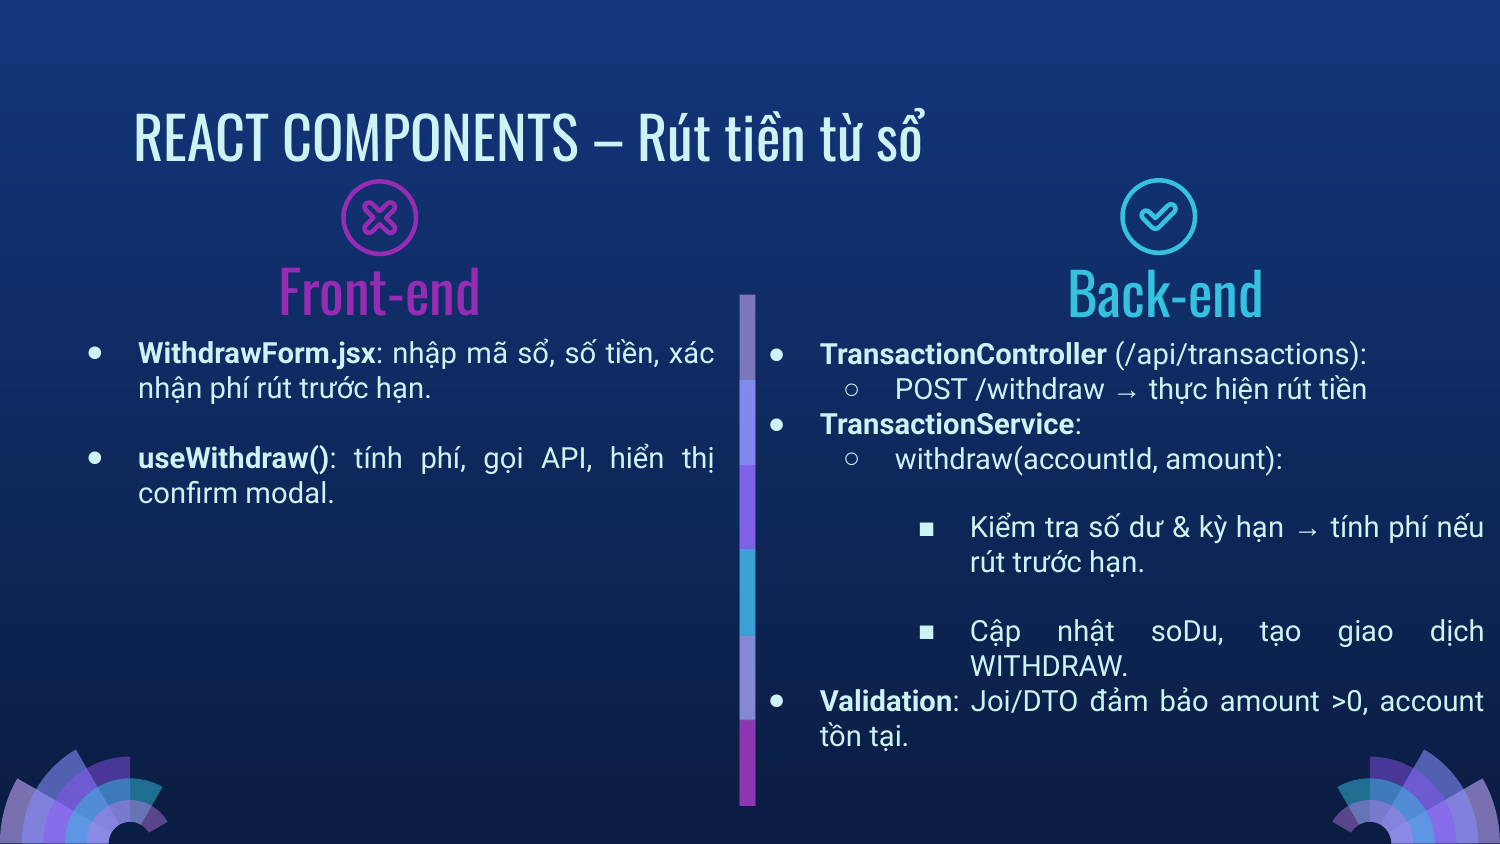

REACT COMPONENTS – Rút tiền từ sổ

Front-end
# Back-end

WithdrawForm.jsx: nhập mã sổ, số tiền, xác nhận phí rút trước hạn.

useWithdraw(): tính phí, gọi API, hiển thị confirm modal.

TransactionController (/api/transactions):
POST /withdraw → thực hiện rút tiền
TransactionService:
withdraw(accountId, amount):
Kiểm tra số dư & kỳ hạn → tính phí nếu rút trước hạn.
Cập nhật soDu, tạo giao dịch WITHDRAW.
Validation: Joi/DTO đảm bảo amount >0, account tồn tại.